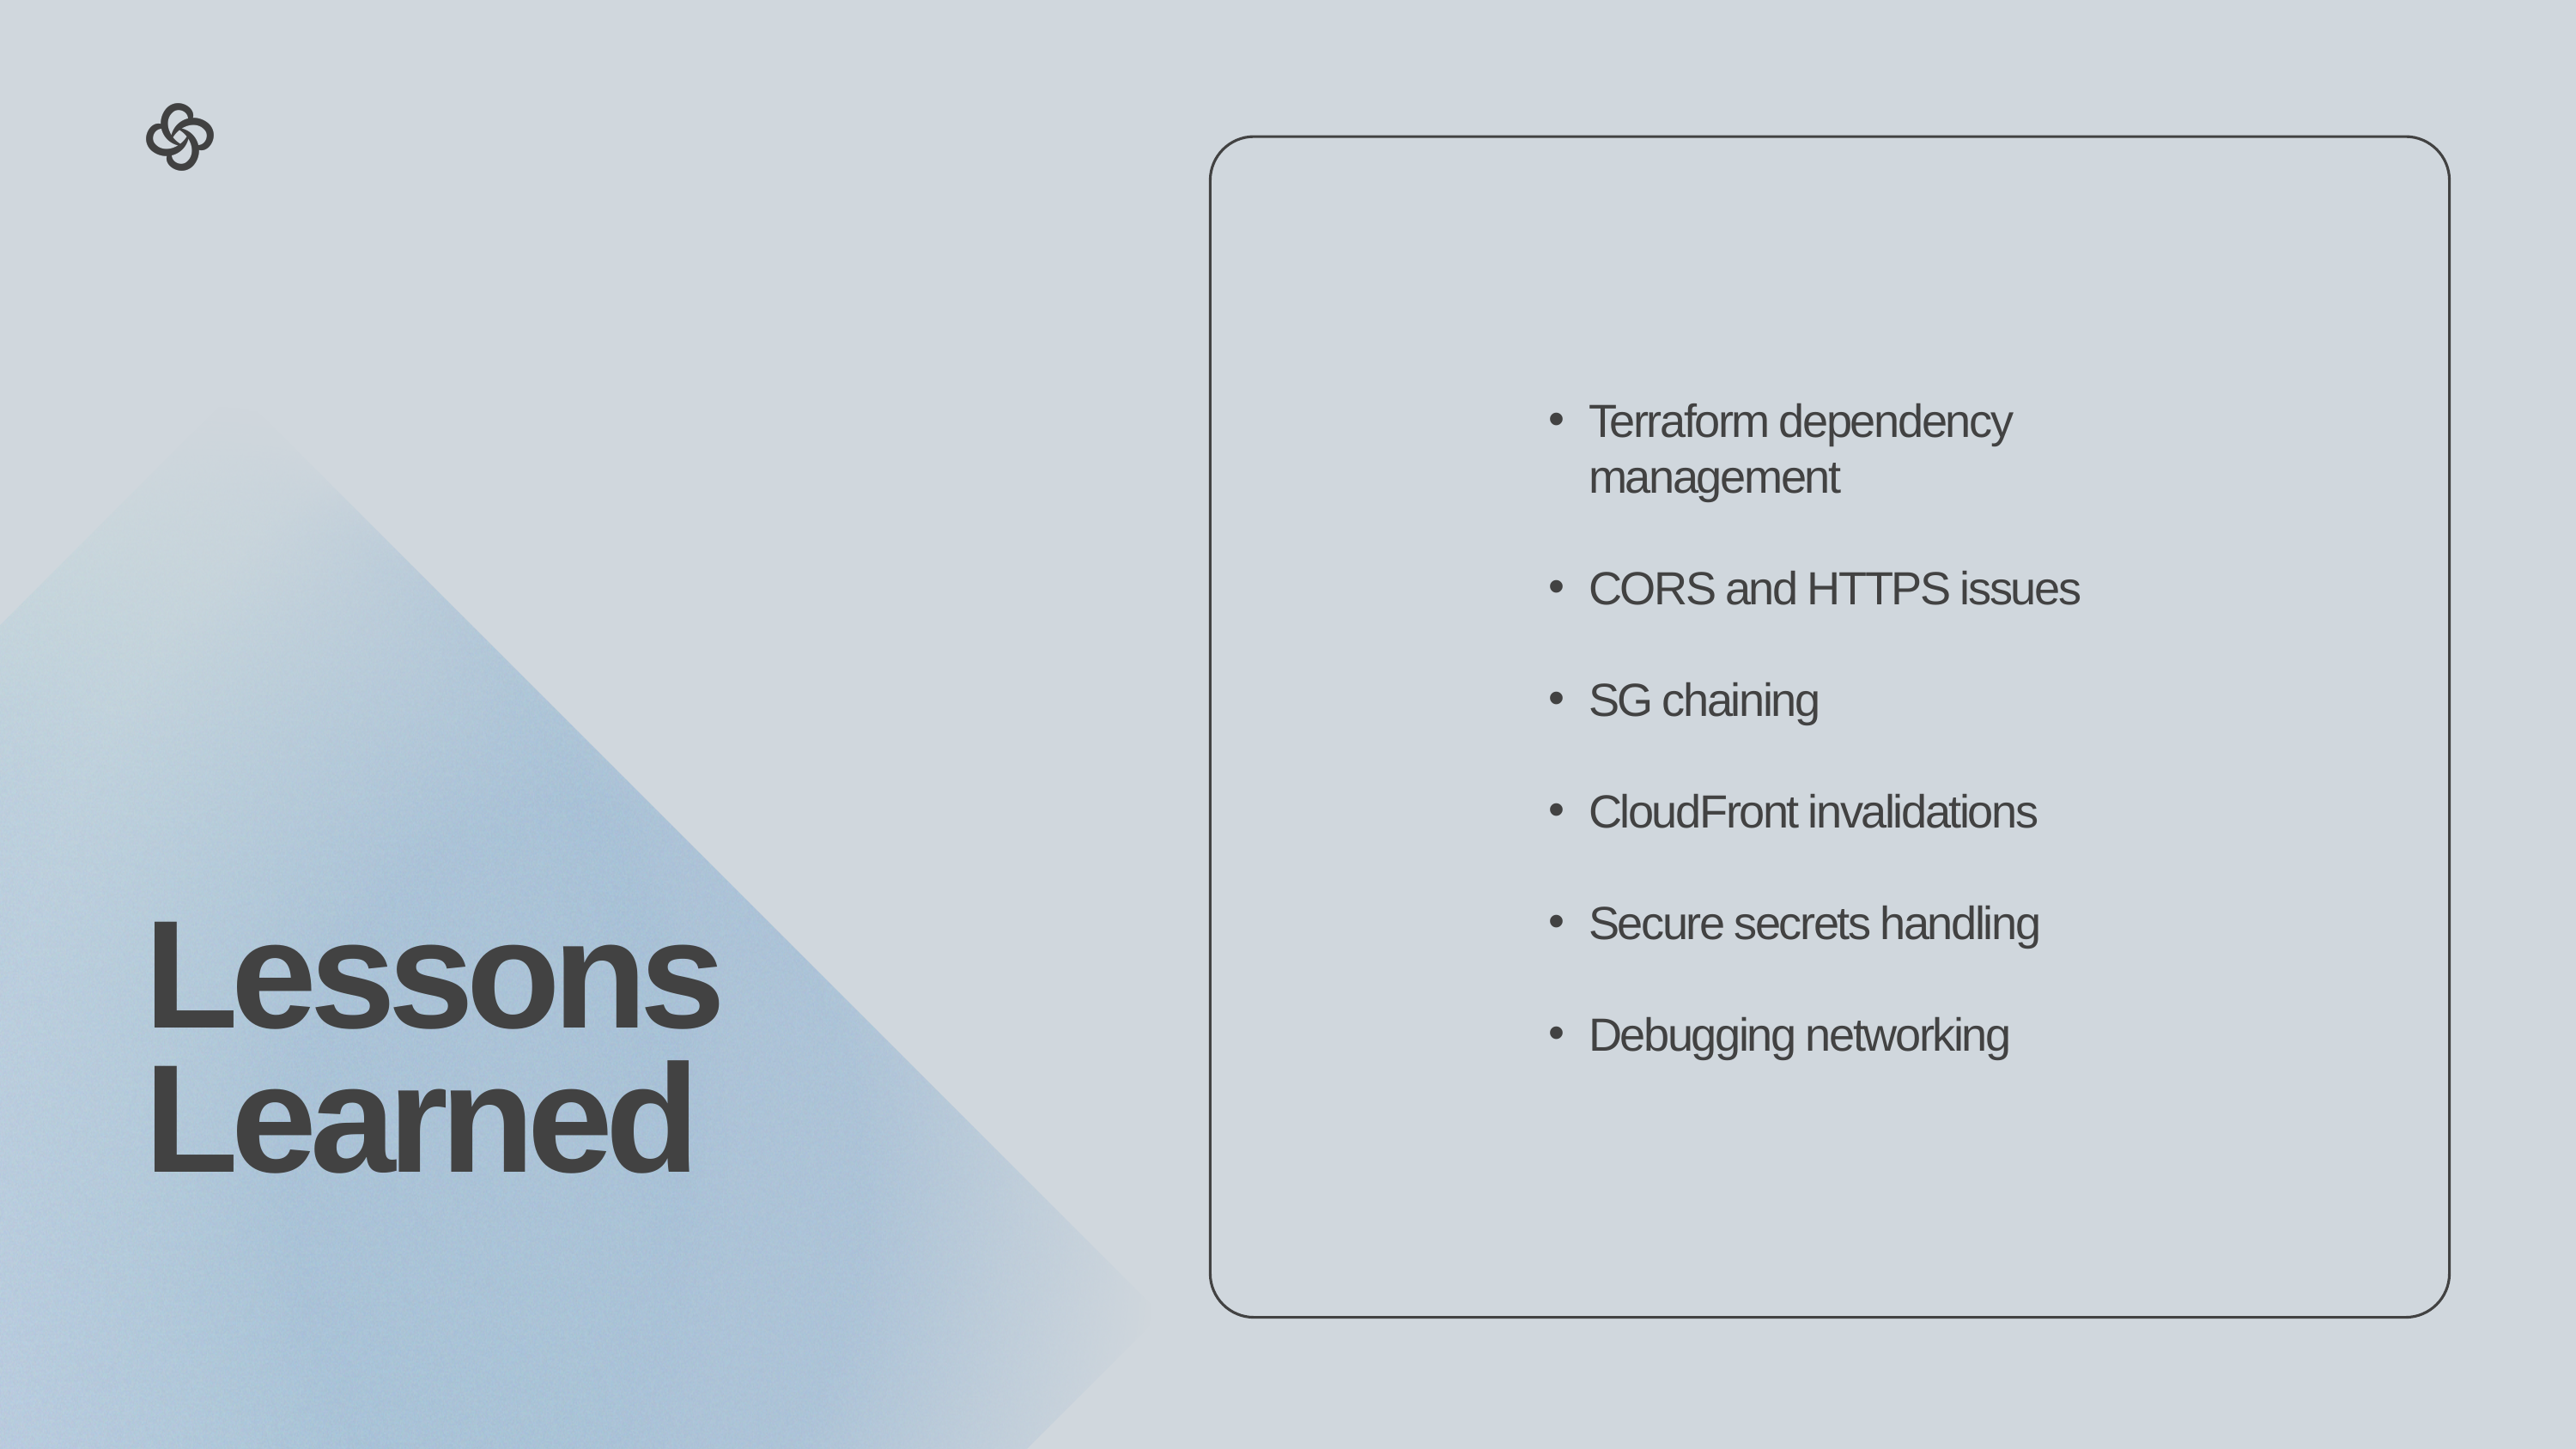

Terraform dependency management

CORS and HTTPS issues

SG chaining

CloudFront invalidations

Secure secrets handling

Debugging networking

Lessons Learned